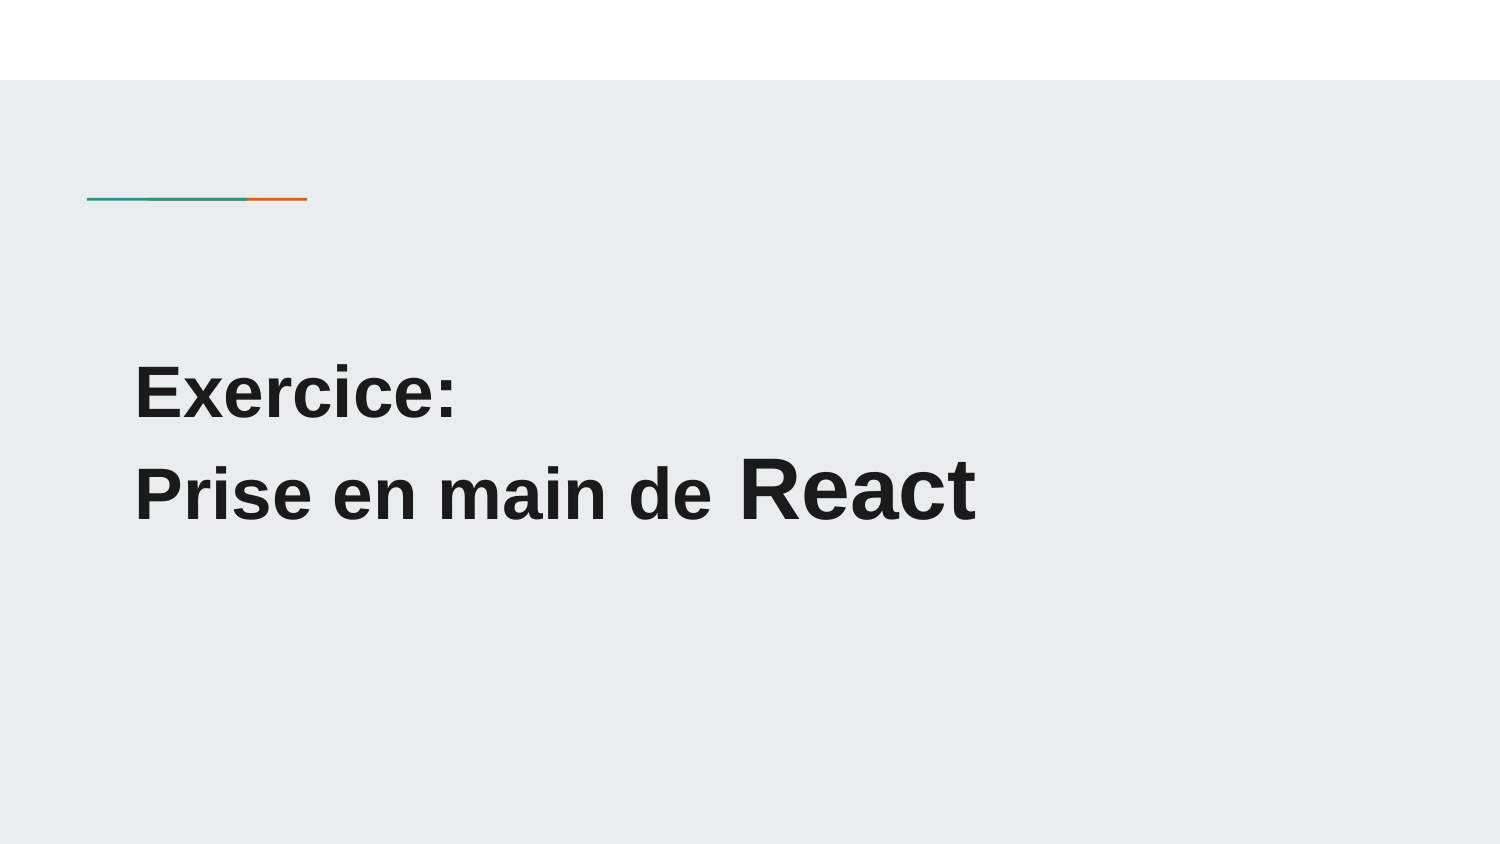

# Exercice: Prise en main de React